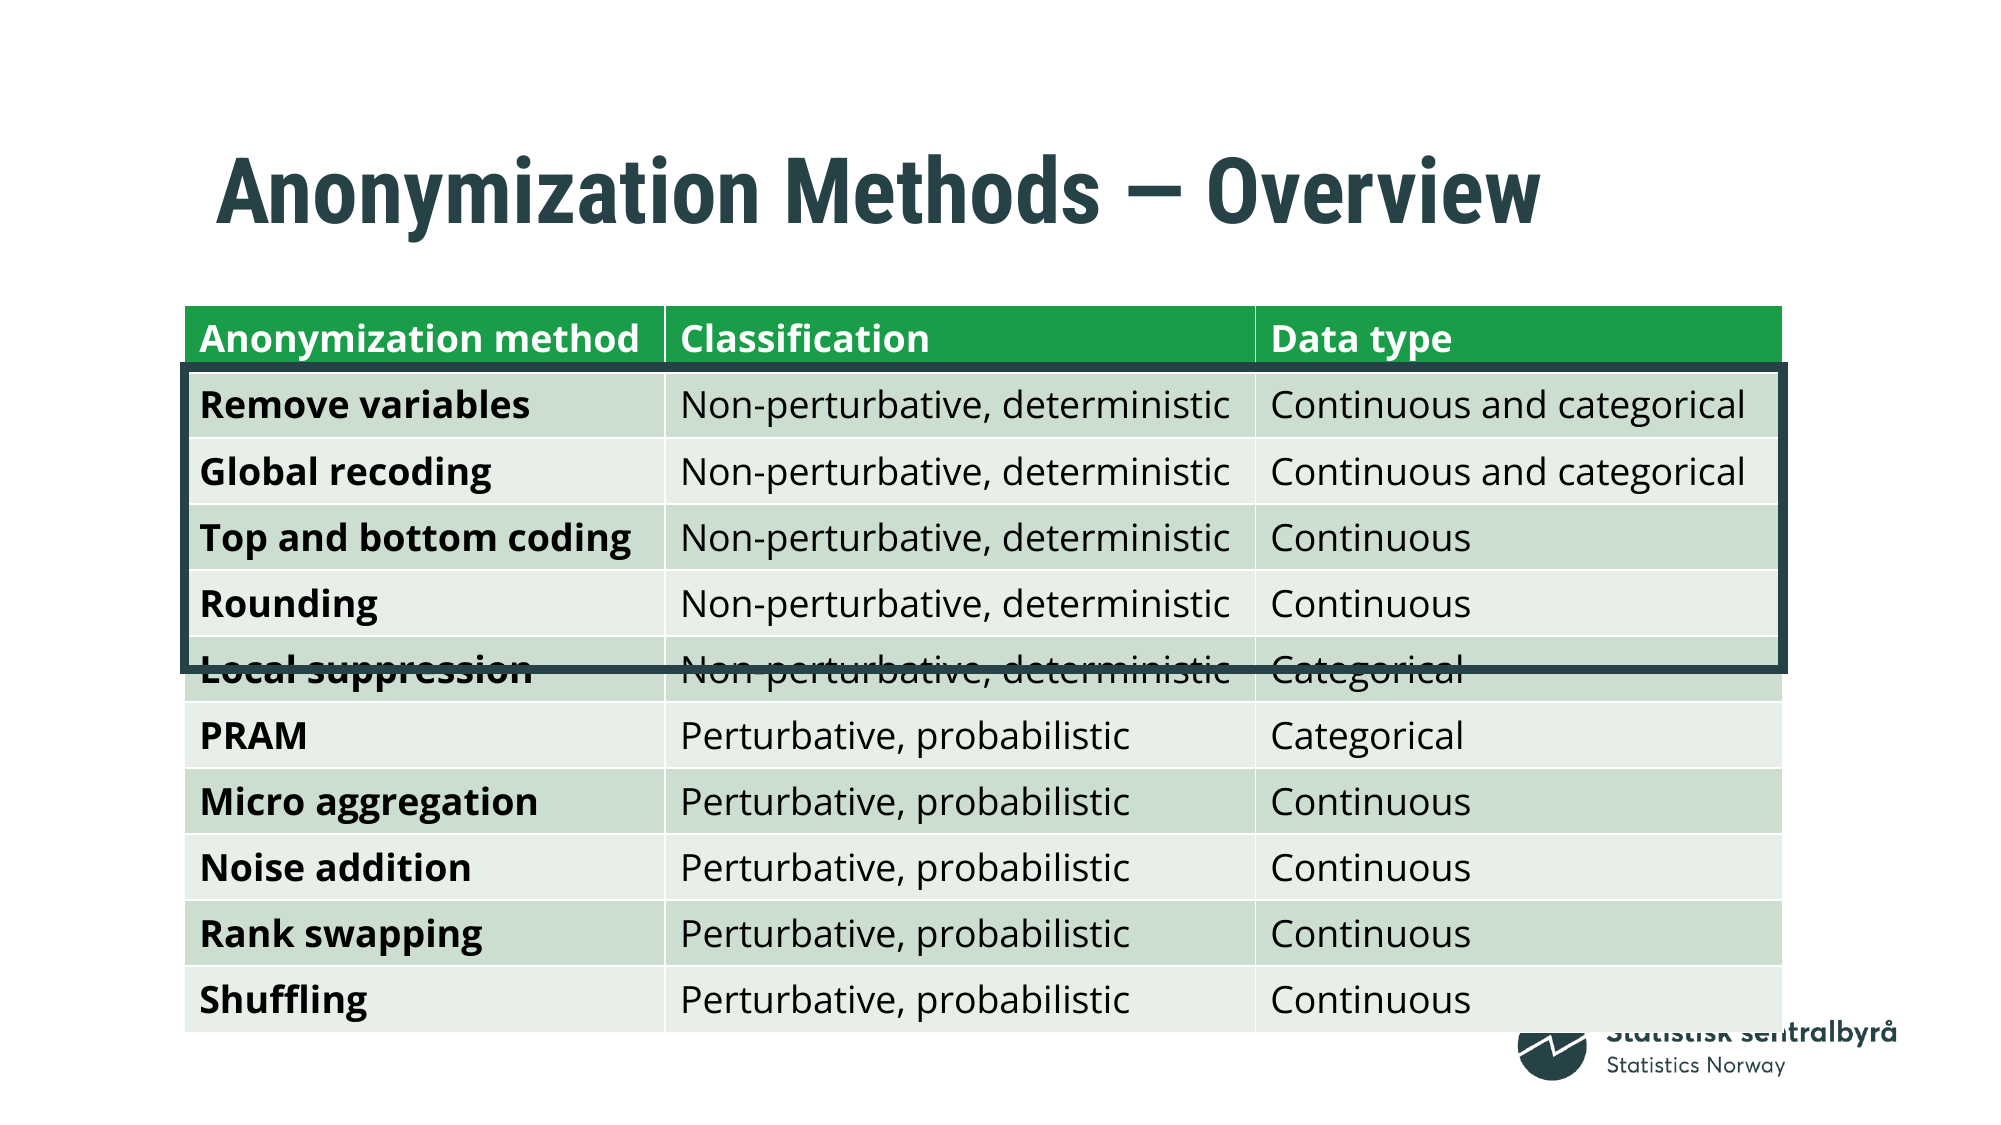

# Anonymization Methods — Overview
| Anonymization method | Classification | Data type |
| --- | --- | --- |
| Remove variables | Non-perturbative, deterministic | Continuous and categorical |
| Global recoding | Non-perturbative, deterministic | Continuous and categorical |
| Top and bottom coding | Non-perturbative, deterministic | Continuous |
| Rounding | Non-perturbative, deterministic | Continuous |
| Local suppression | Non-perturbative, deterministic | Categorical |
| PRAM | Perturbative, probabilistic | Categorical |
| Micro aggregation | Perturbative, probabilistic | Continuous |
| Noise addition | Perturbative, probabilistic | Continuous |
| Rank swapping | Perturbative, probabilistic | Continuous |
| Shuffling | Perturbative, probabilistic | Continuous |